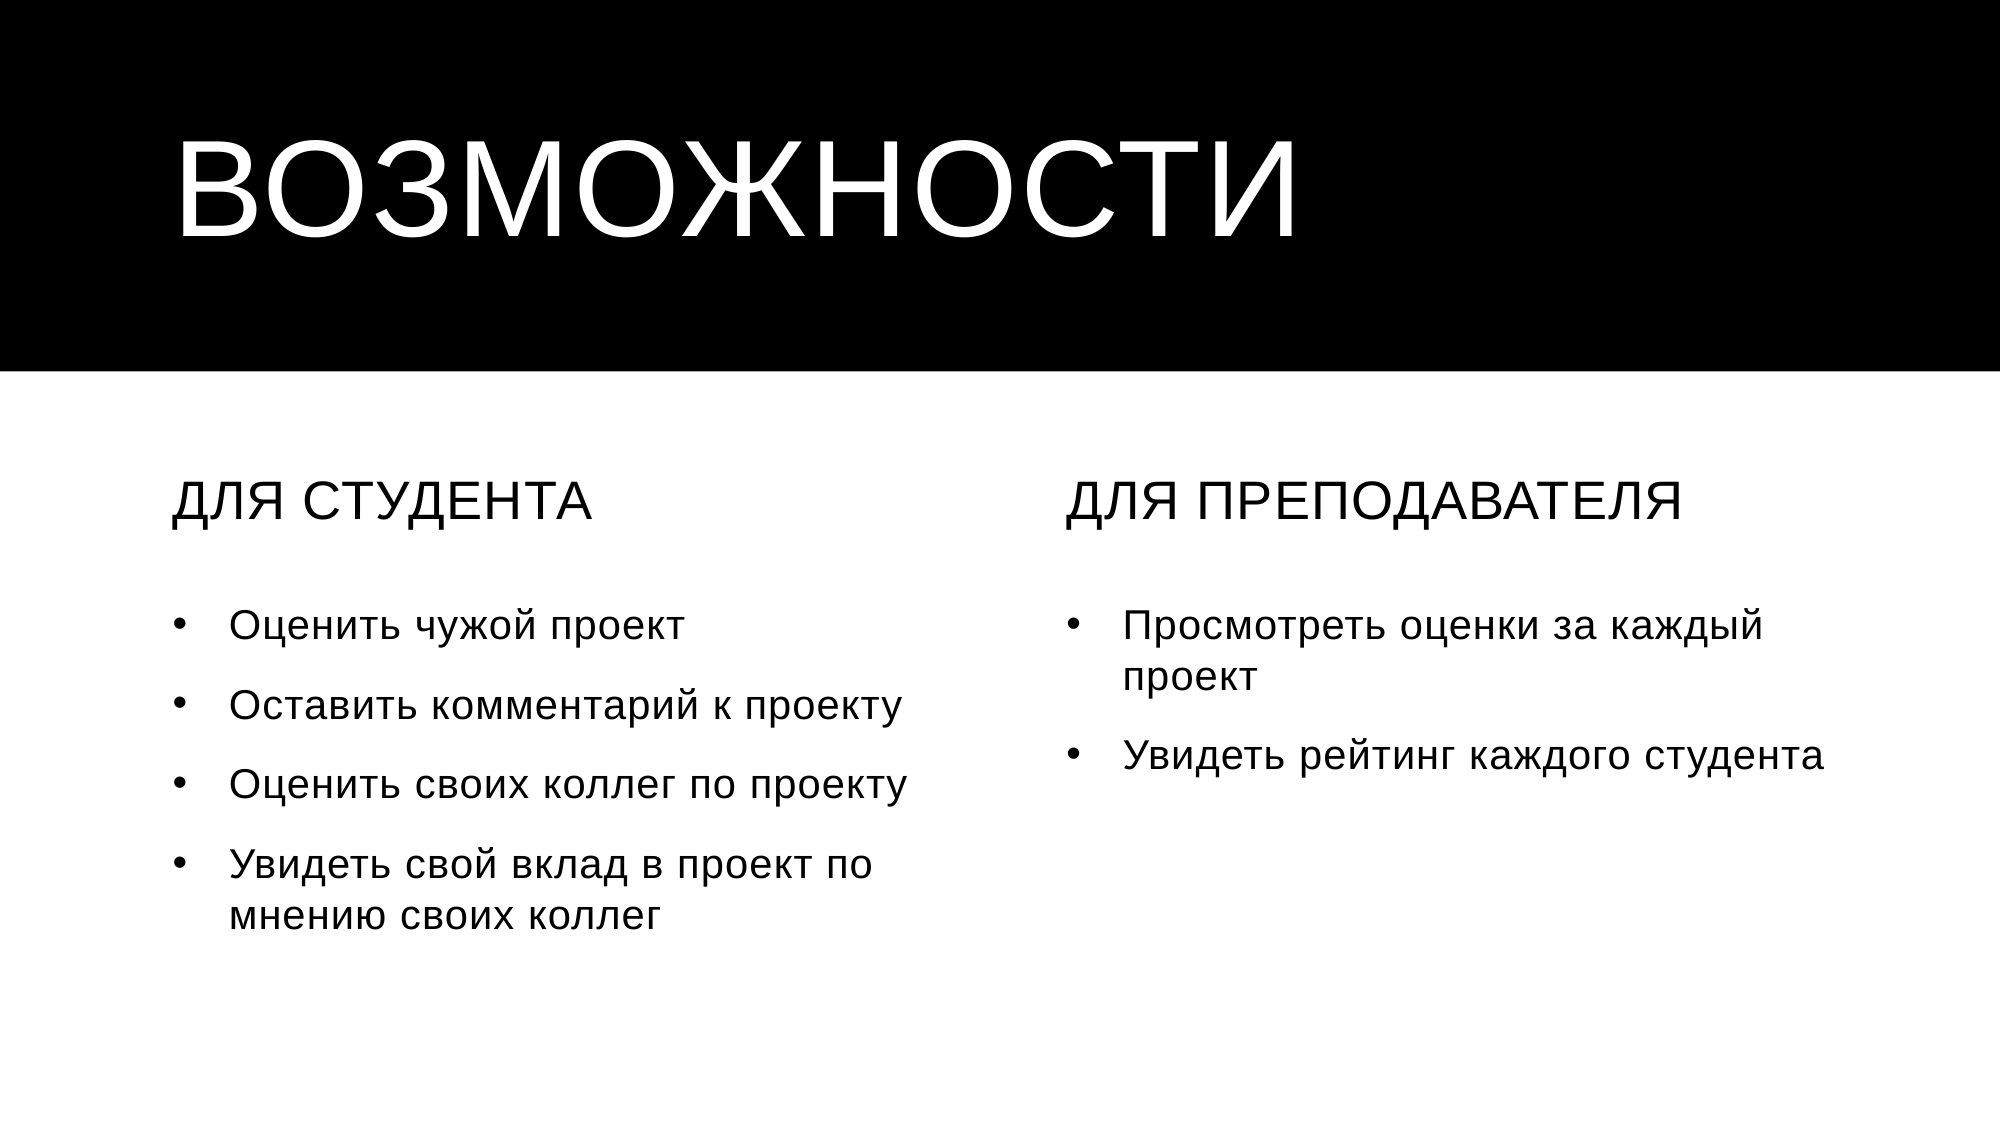

# Возможности
Для студента
Для преподавателя
Оценить чужой проект
Оставить комментарий к проекту
Оценить своих коллег по проекту
Увидеть свой вклад в проект по мнению своих коллег

Просмотреть оценки за каждый проект
Увидеть рейтинг каждого студента